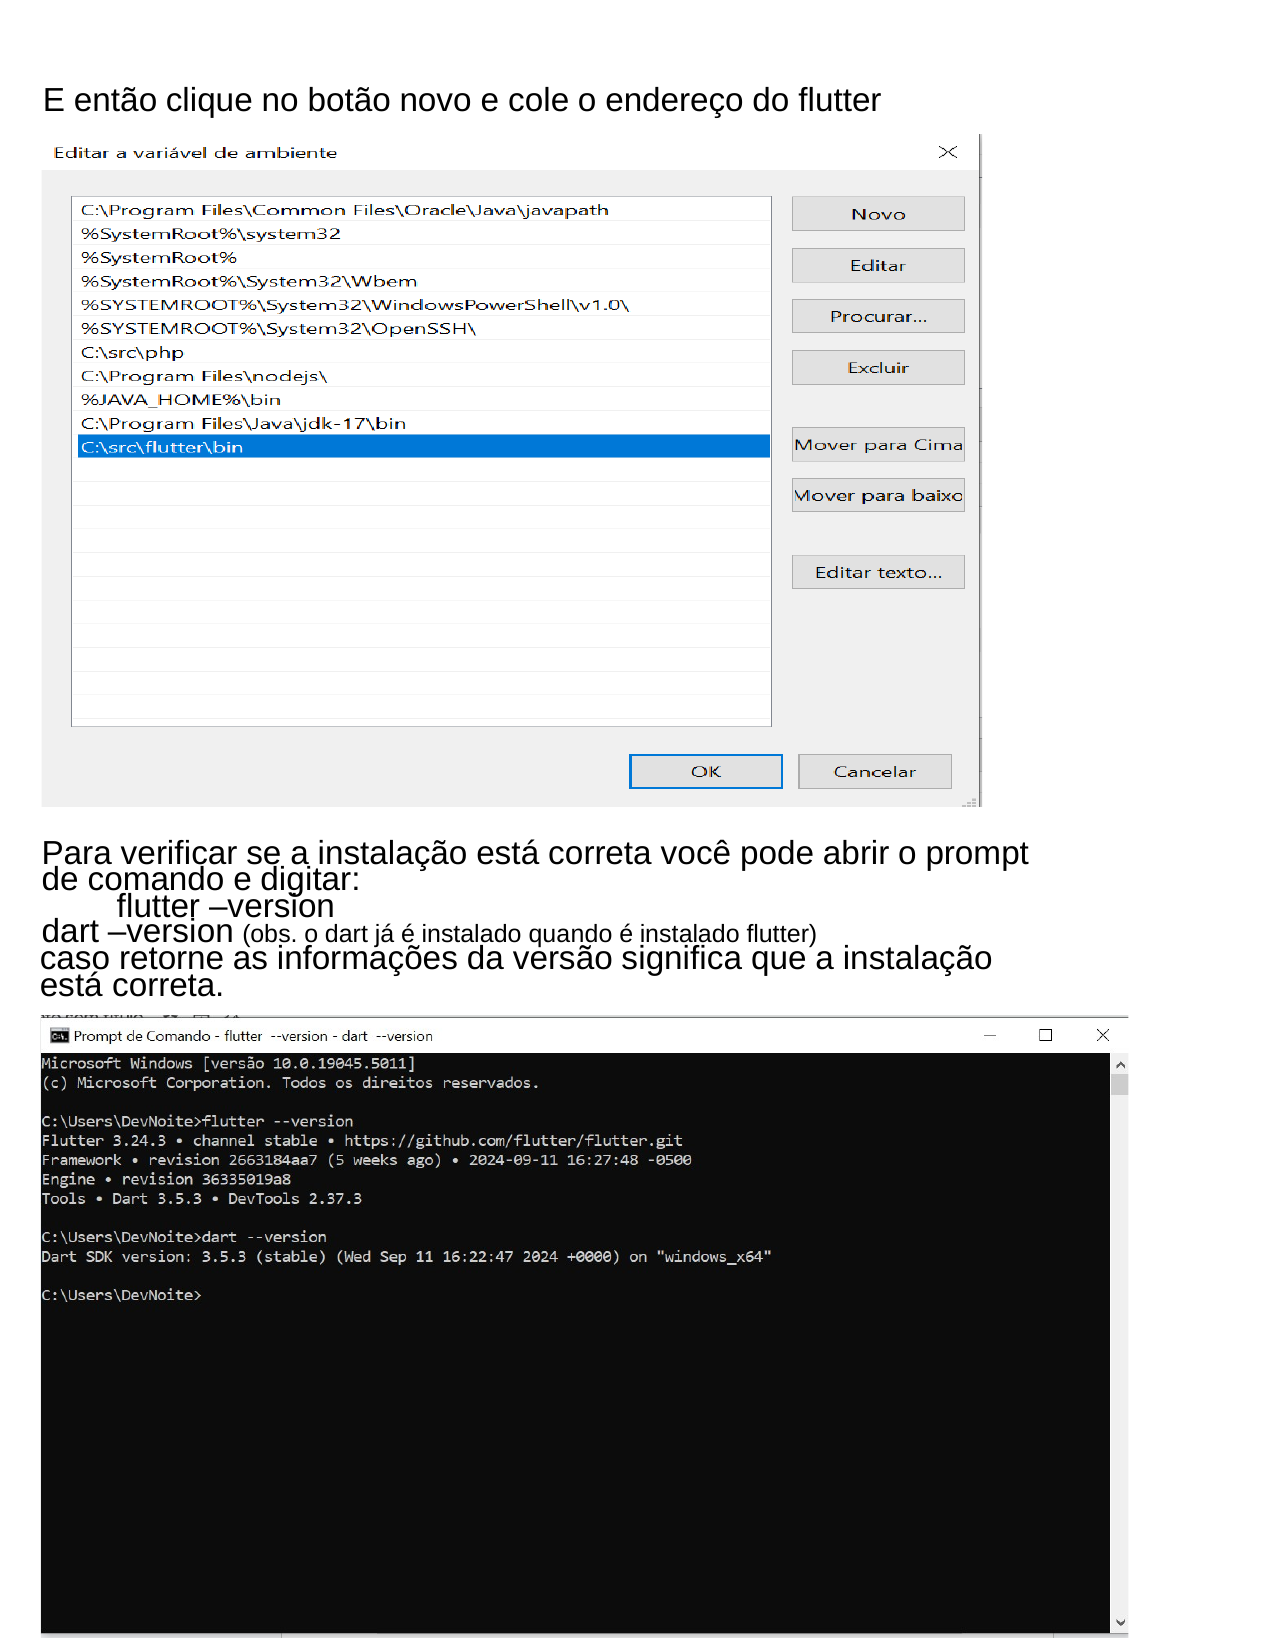

E então clique no botão novo e cole o endereço do flutter

Para verificar se a instalação está correta você pode abrir o prompt
de comando e digitar:
	flutter –version
dart –version (obs. o dart já é instalado quando é instalado flutter)
caso retorne as informações da versão significa que a instalação
está correta.